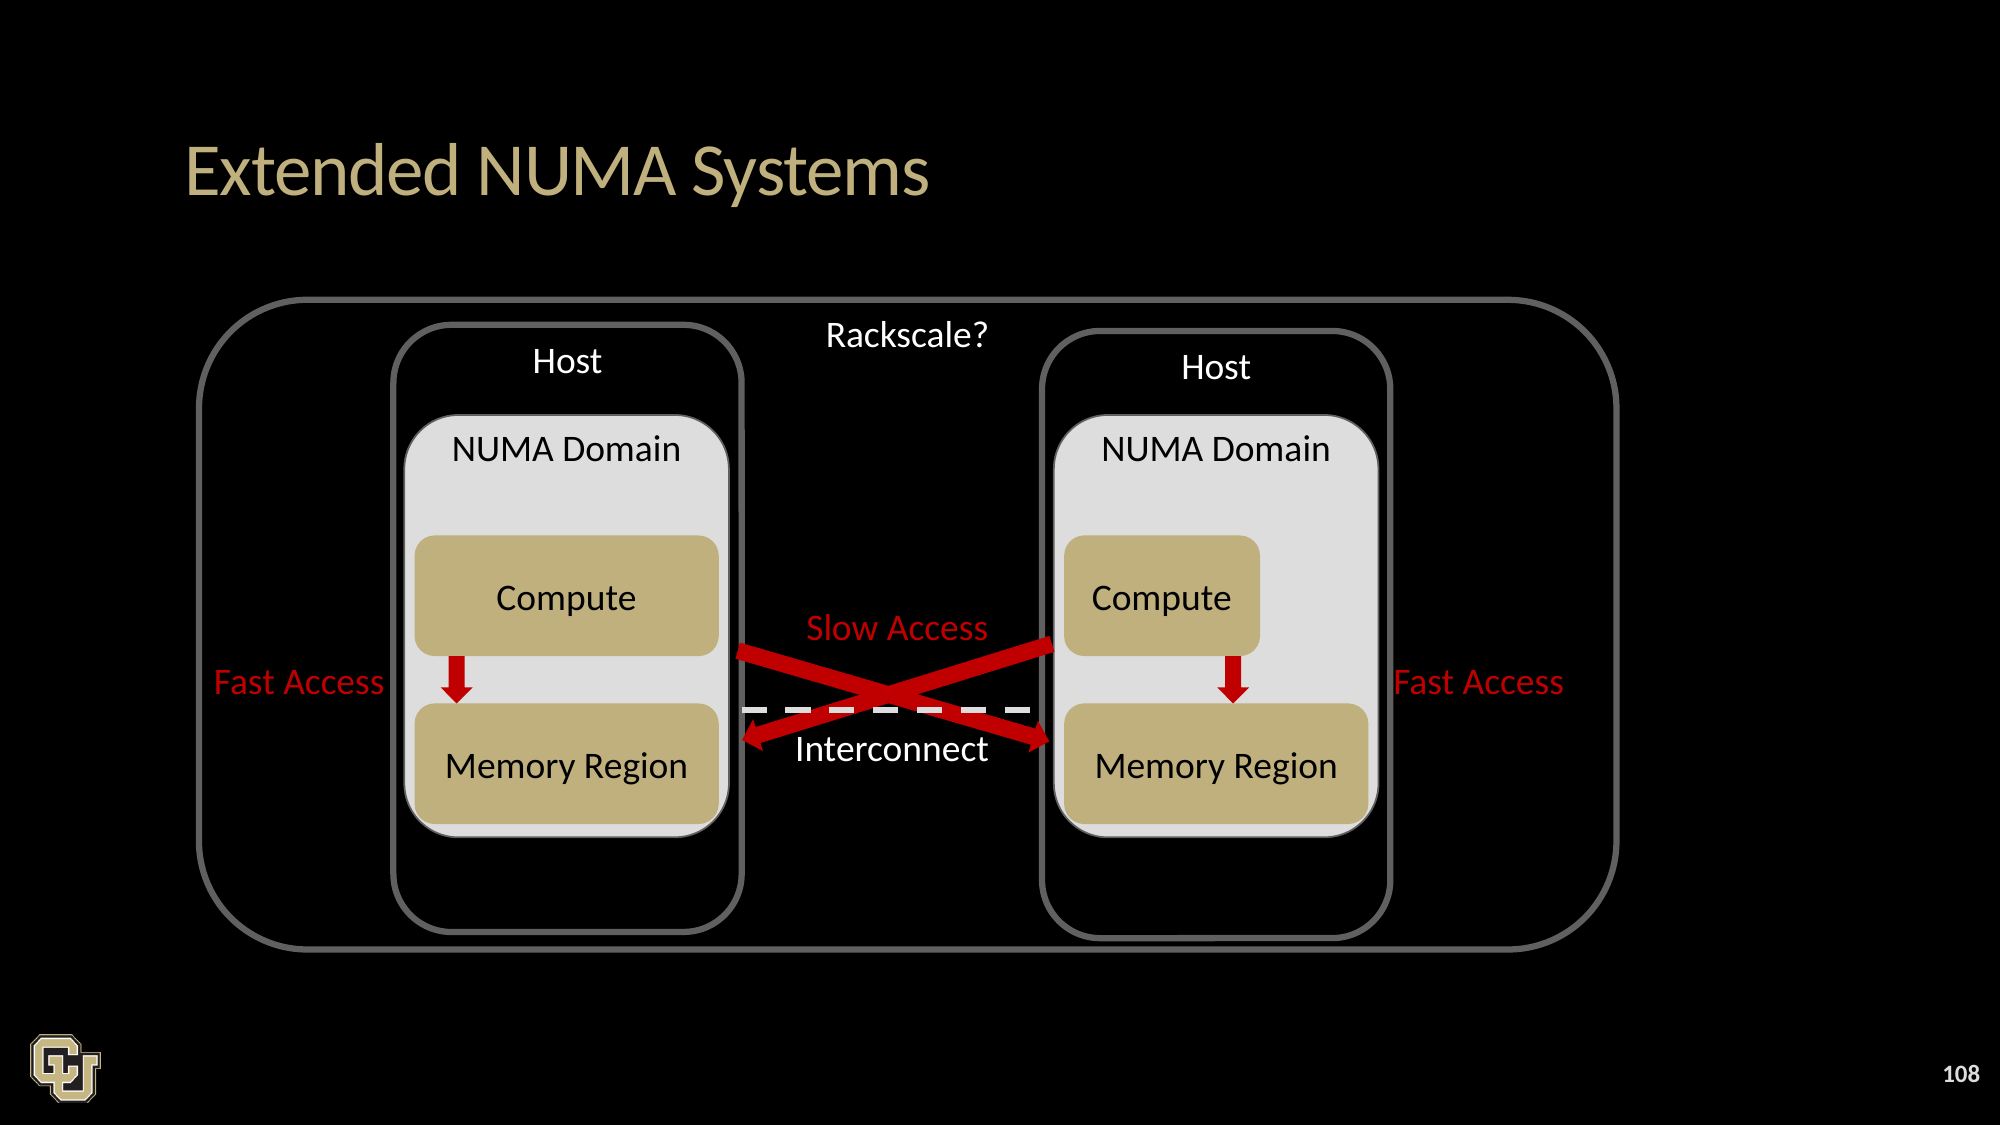

Extended NUMA Systems
Rackscale?

Host

Host

NUMA Domain

NUMA Domain

Compute
Compute
Slow Access
Fast Access
Fast Access

Memory Region
Memory Region
Interconnect
108